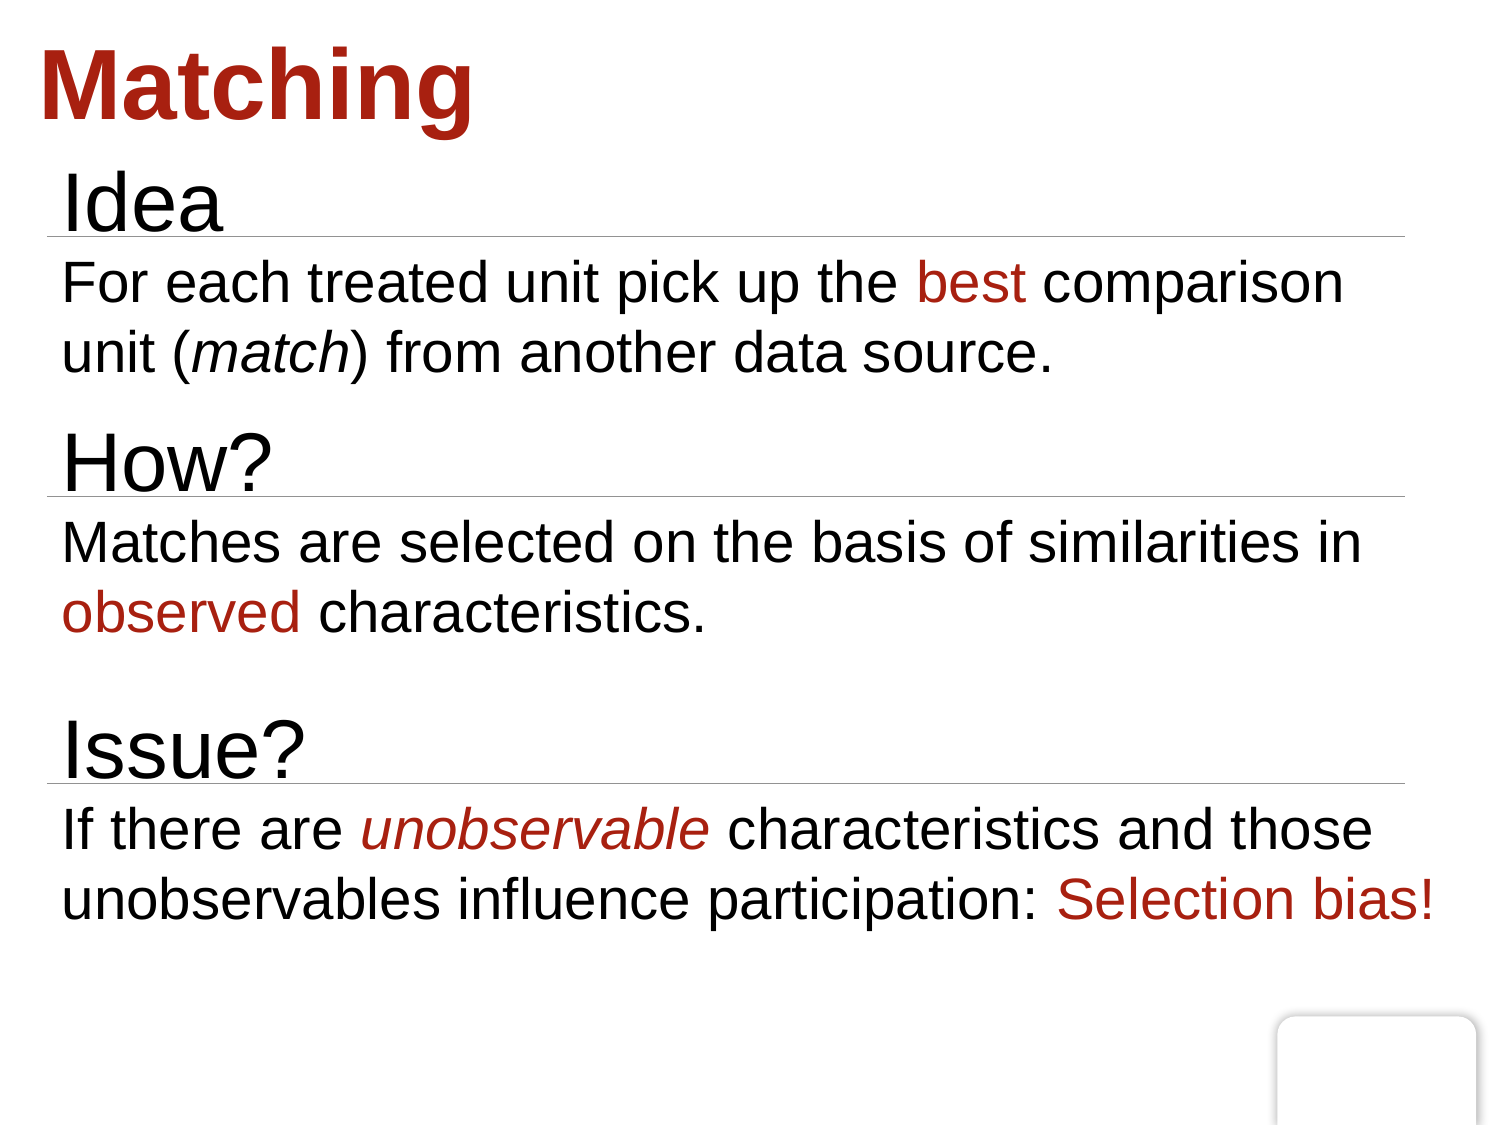

# Matching
Idea
For each treated unit pick up the best comparison unit (match) from another data source.
How?
Matches are selected on the basis of similarities in observed characteristics.
Issue?
If there are unobservable characteristics and those unobservables influence participation: Selection bias!